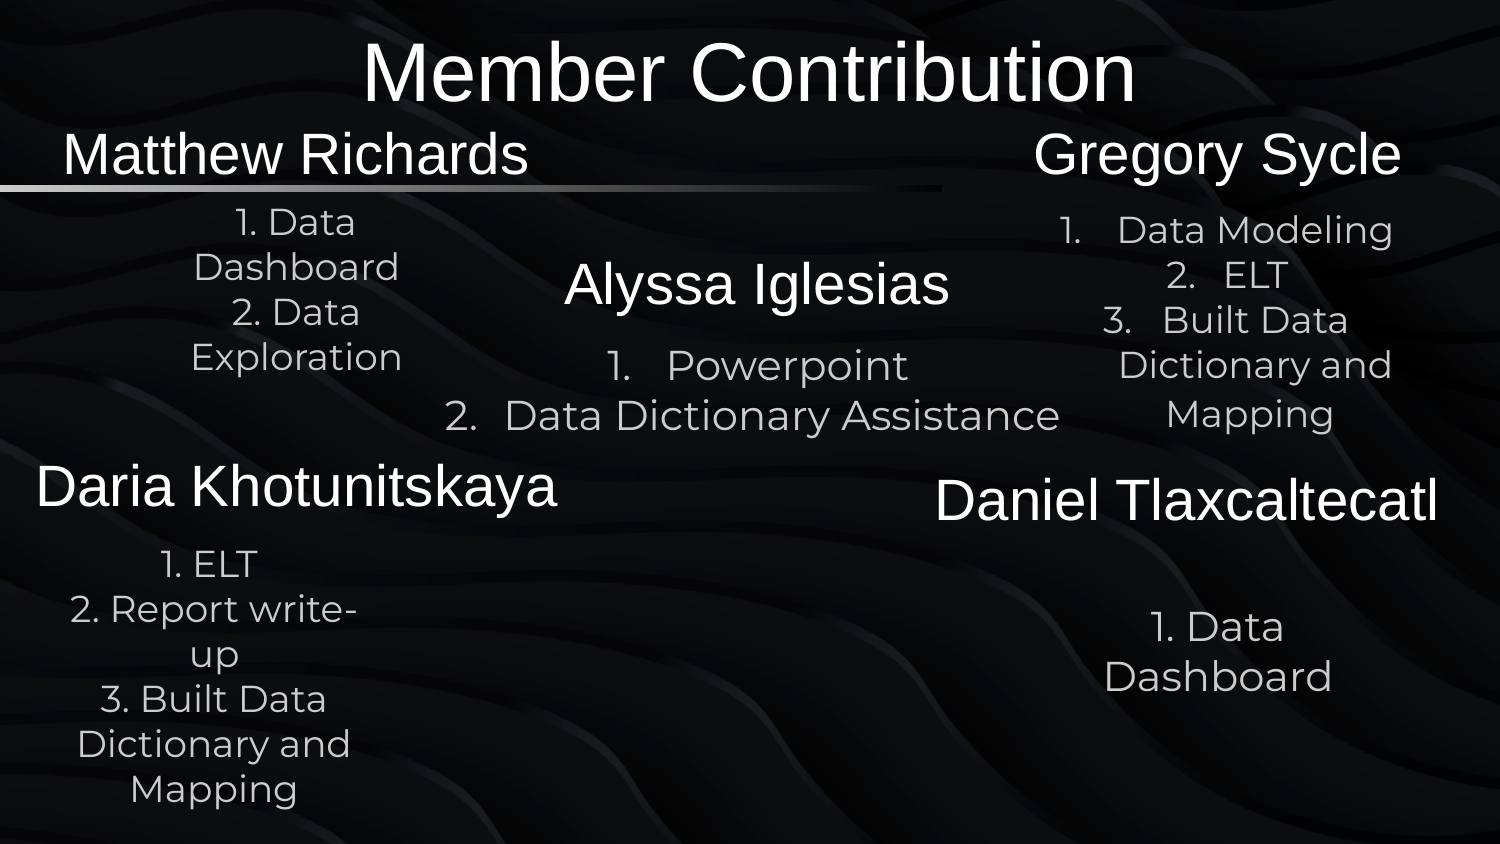

Member Contribution
Matthew Richards
# Gregory Sycle
Data Modeling
ELT
Built Data Dictionary and Mapping
1. Data Dashboard
2. Data Exploration

Alyssa Iglesias
Powerpoint
Data Dictionary Assistance
Daria Khotunitskaya
Daniel Tlaxcaltecatl
1. Data Dashboard
1. ELT
2. Report write-up
3. Built Data Dictionary and Mapping